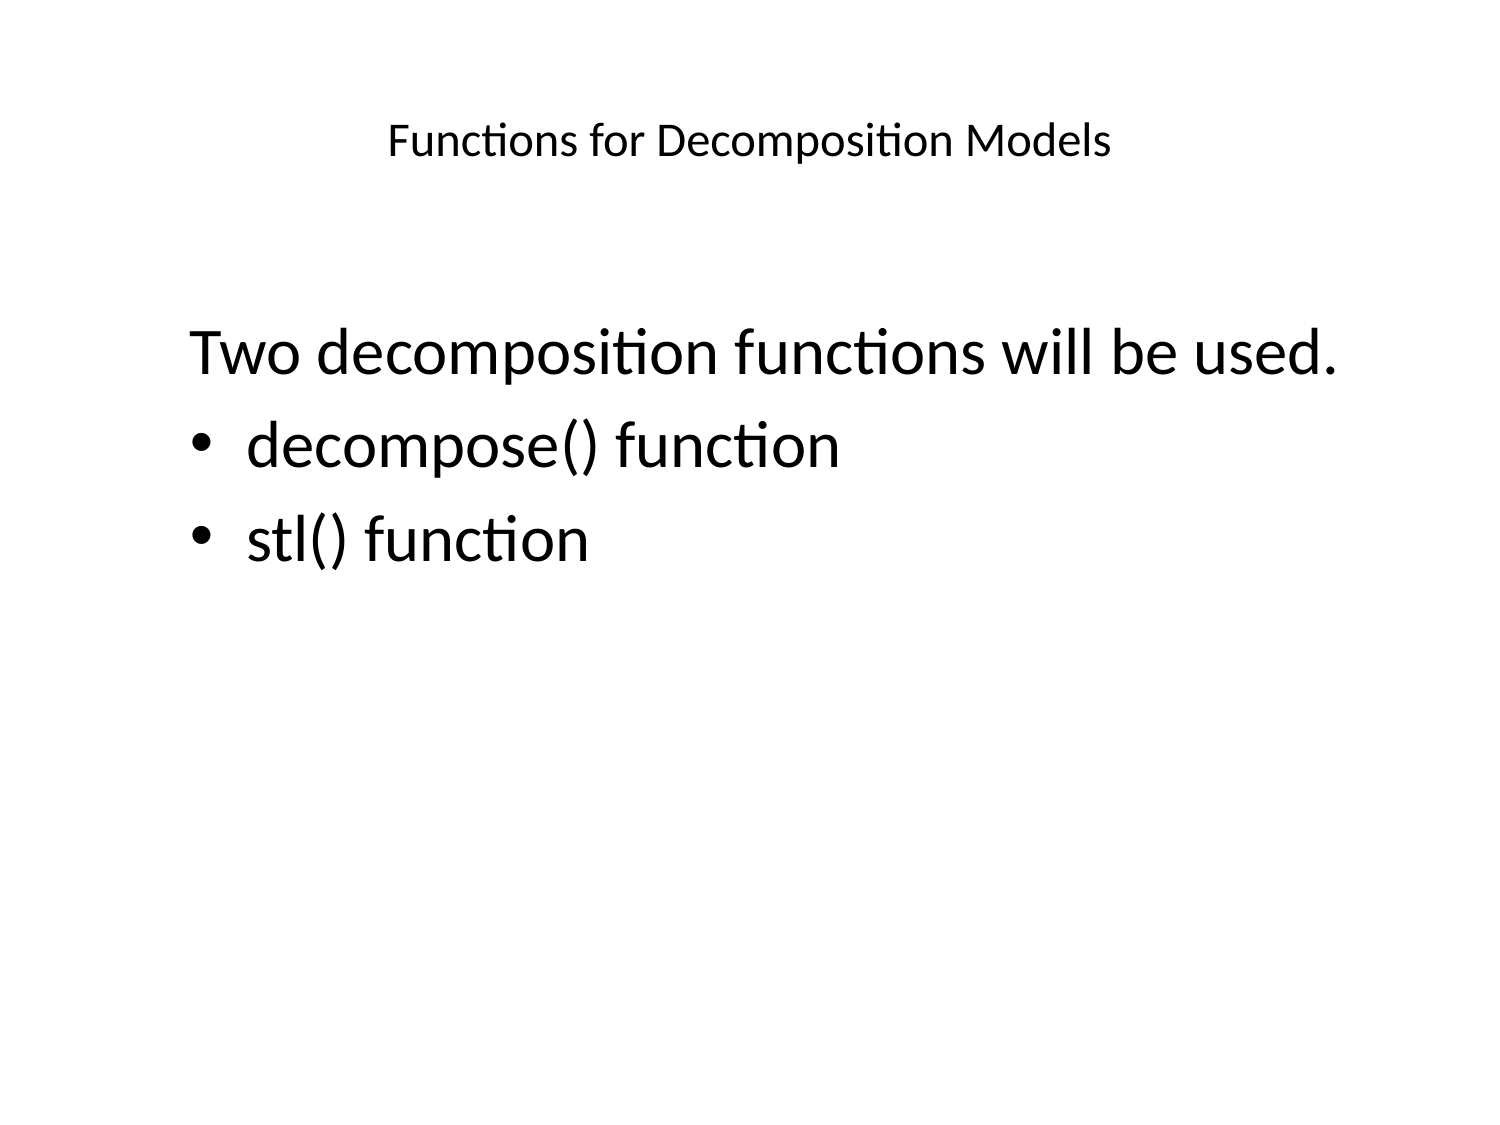

# Functions for Decomposition Models
Two decomposition functions will be used.
decompose() function
stl() function